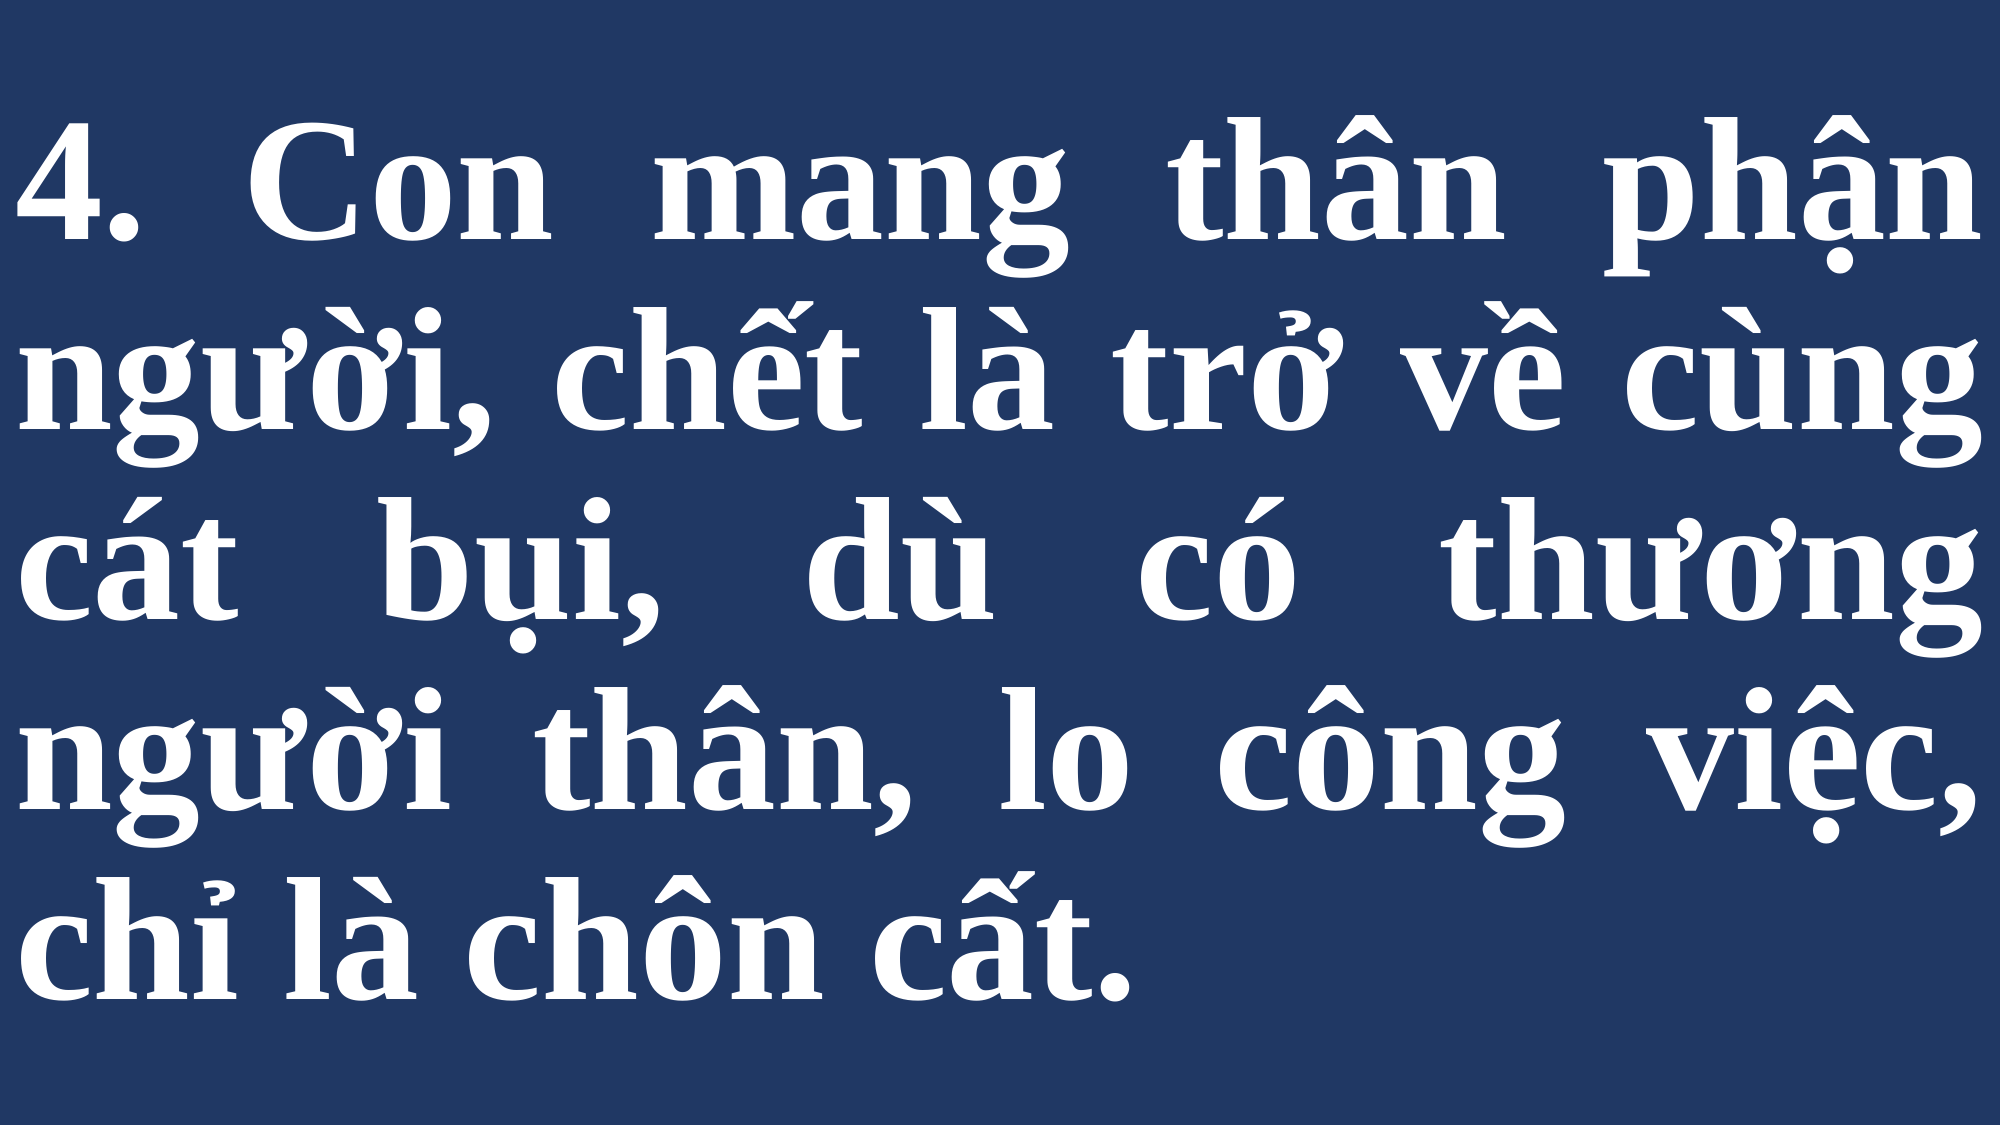

# 4. Con mang thân phận người, chết là trở về cùng cát bụi, dù có thương người thân, lo công việc, chỉ là chôn cất.